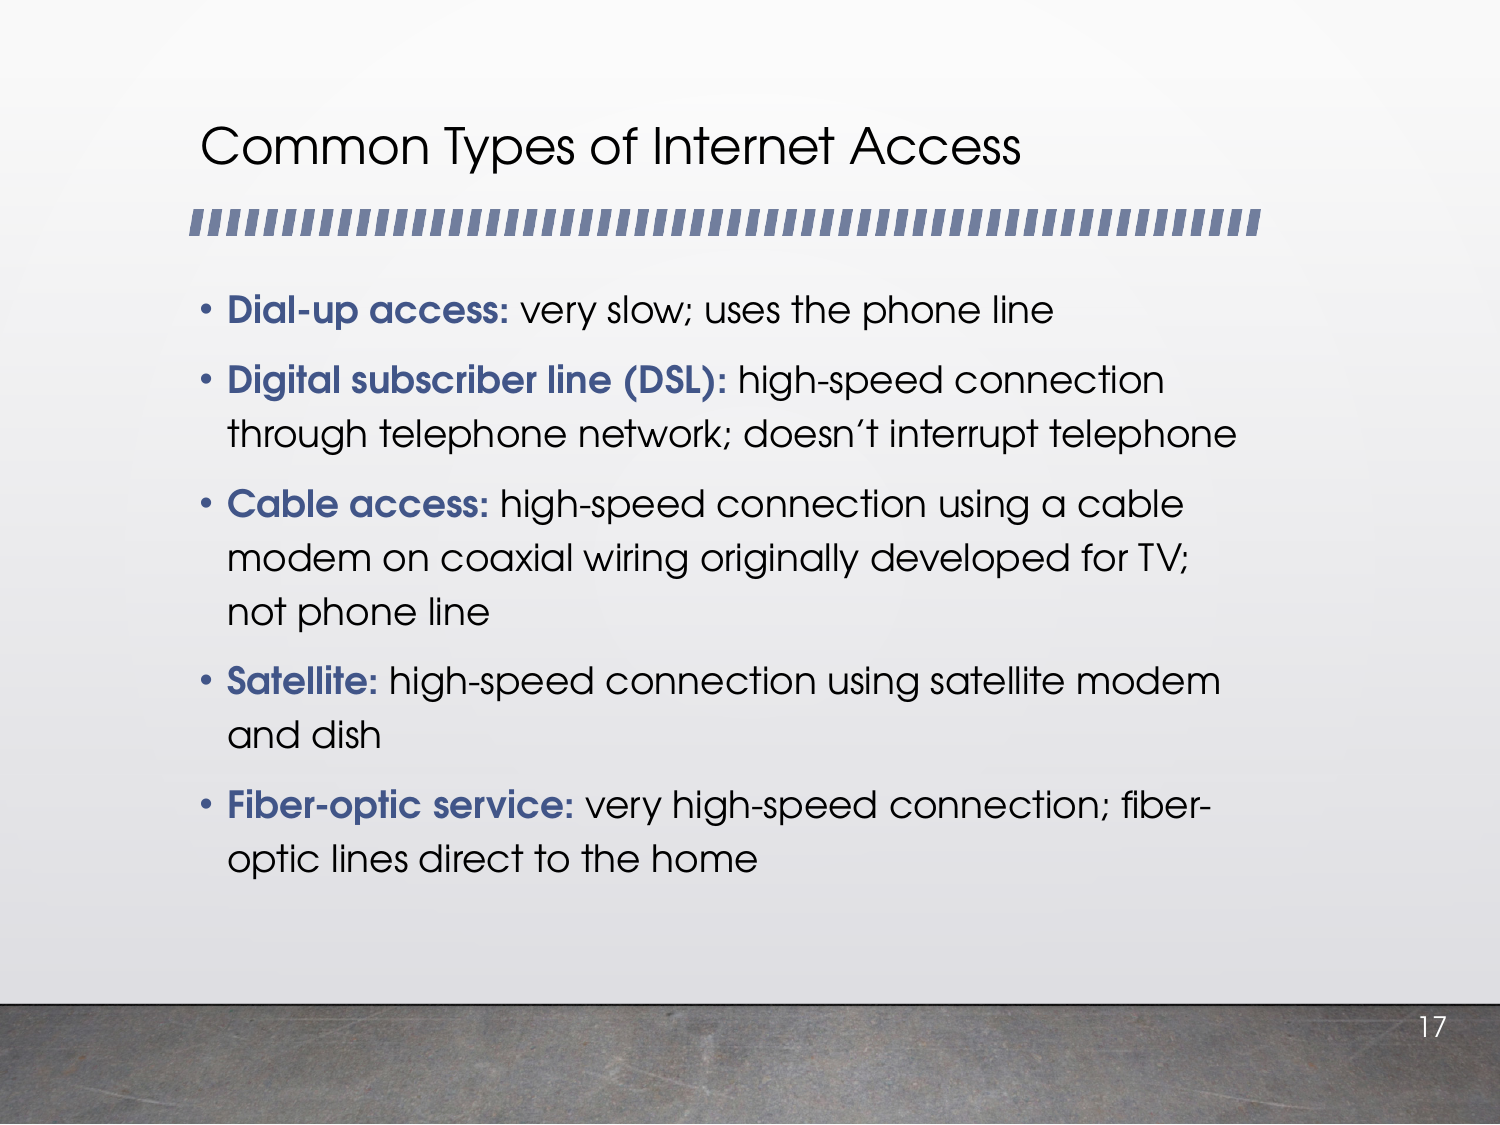

# Common Types of Internet Access
Dial-up access: very slow; uses the phone line
Digital subscriber line (DSL): high-speed connection through telephone network; doesn’t interrupt telephone
Cable access: high-speed connection using a cable modem on coaxial wiring originally developed for TV; not phone line
Satellite: high-speed connection using satellite modem and dish
Fiber-optic service: very high-speed connection; fiber-optic lines direct to the home